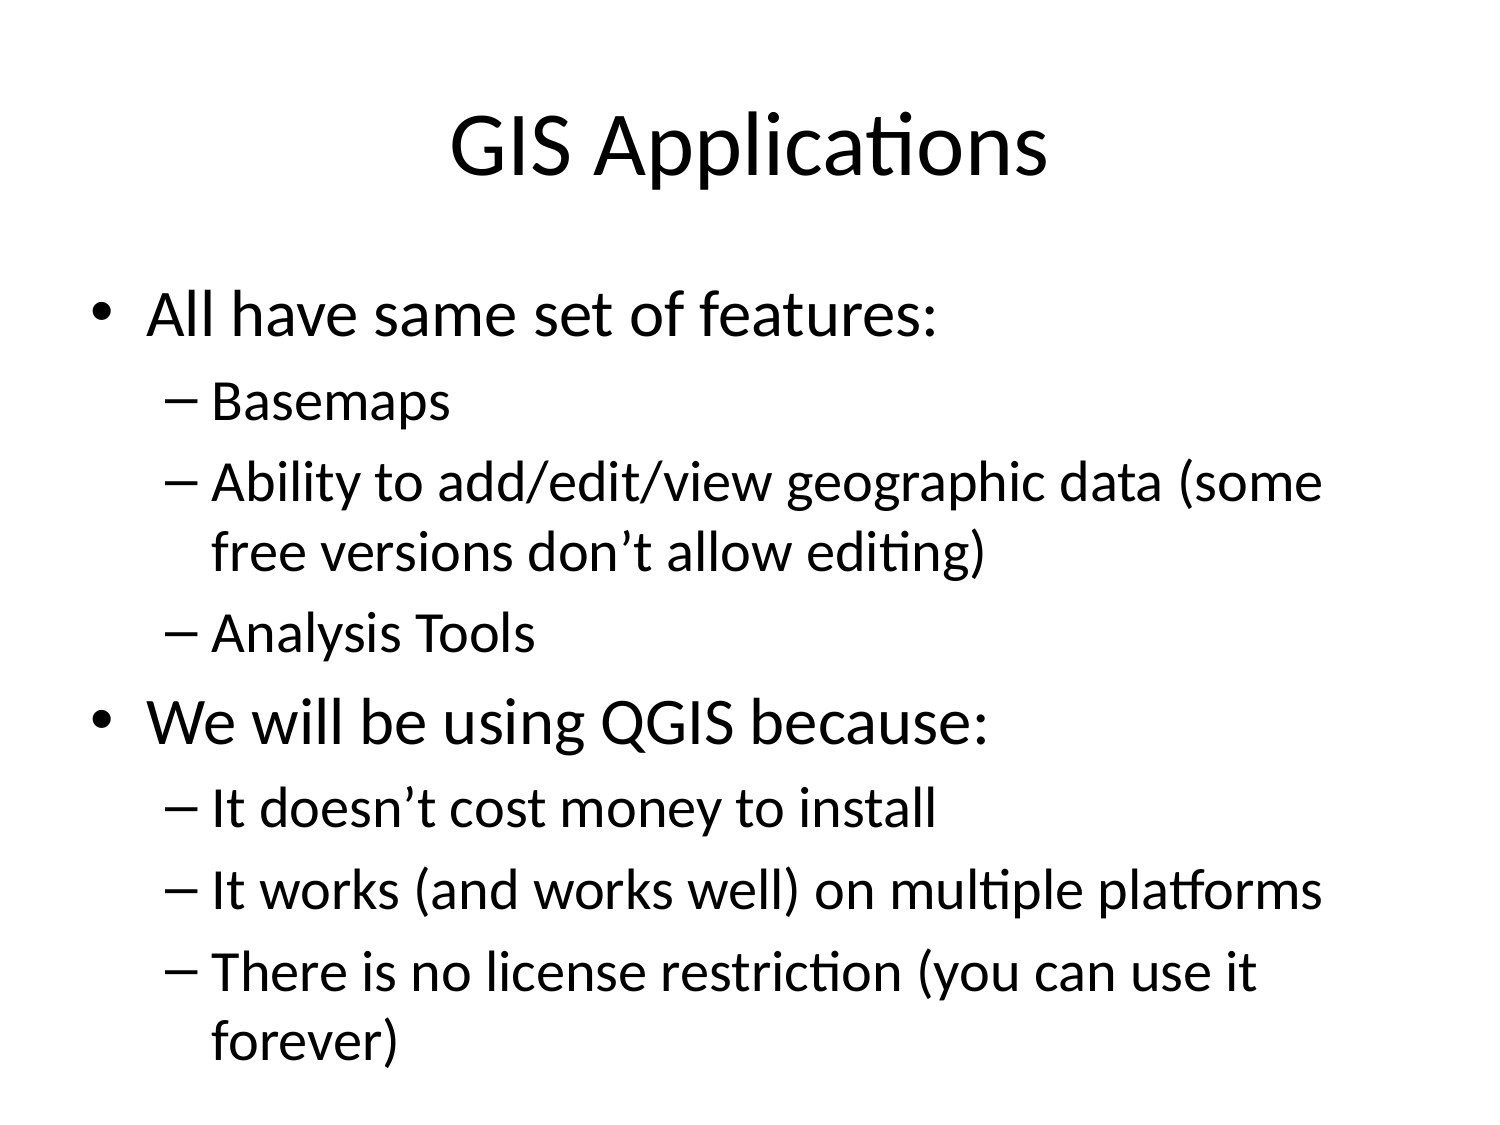

# GIS Applications
All have same set of features:
Basemaps
Ability to add/edit/view geographic data (some free versions don’t allow editing)
Analysis Tools
We will be using QGIS because:
It doesn’t cost money to install
It works (and works well) on multiple platforms
There is no license restriction (you can use it forever)